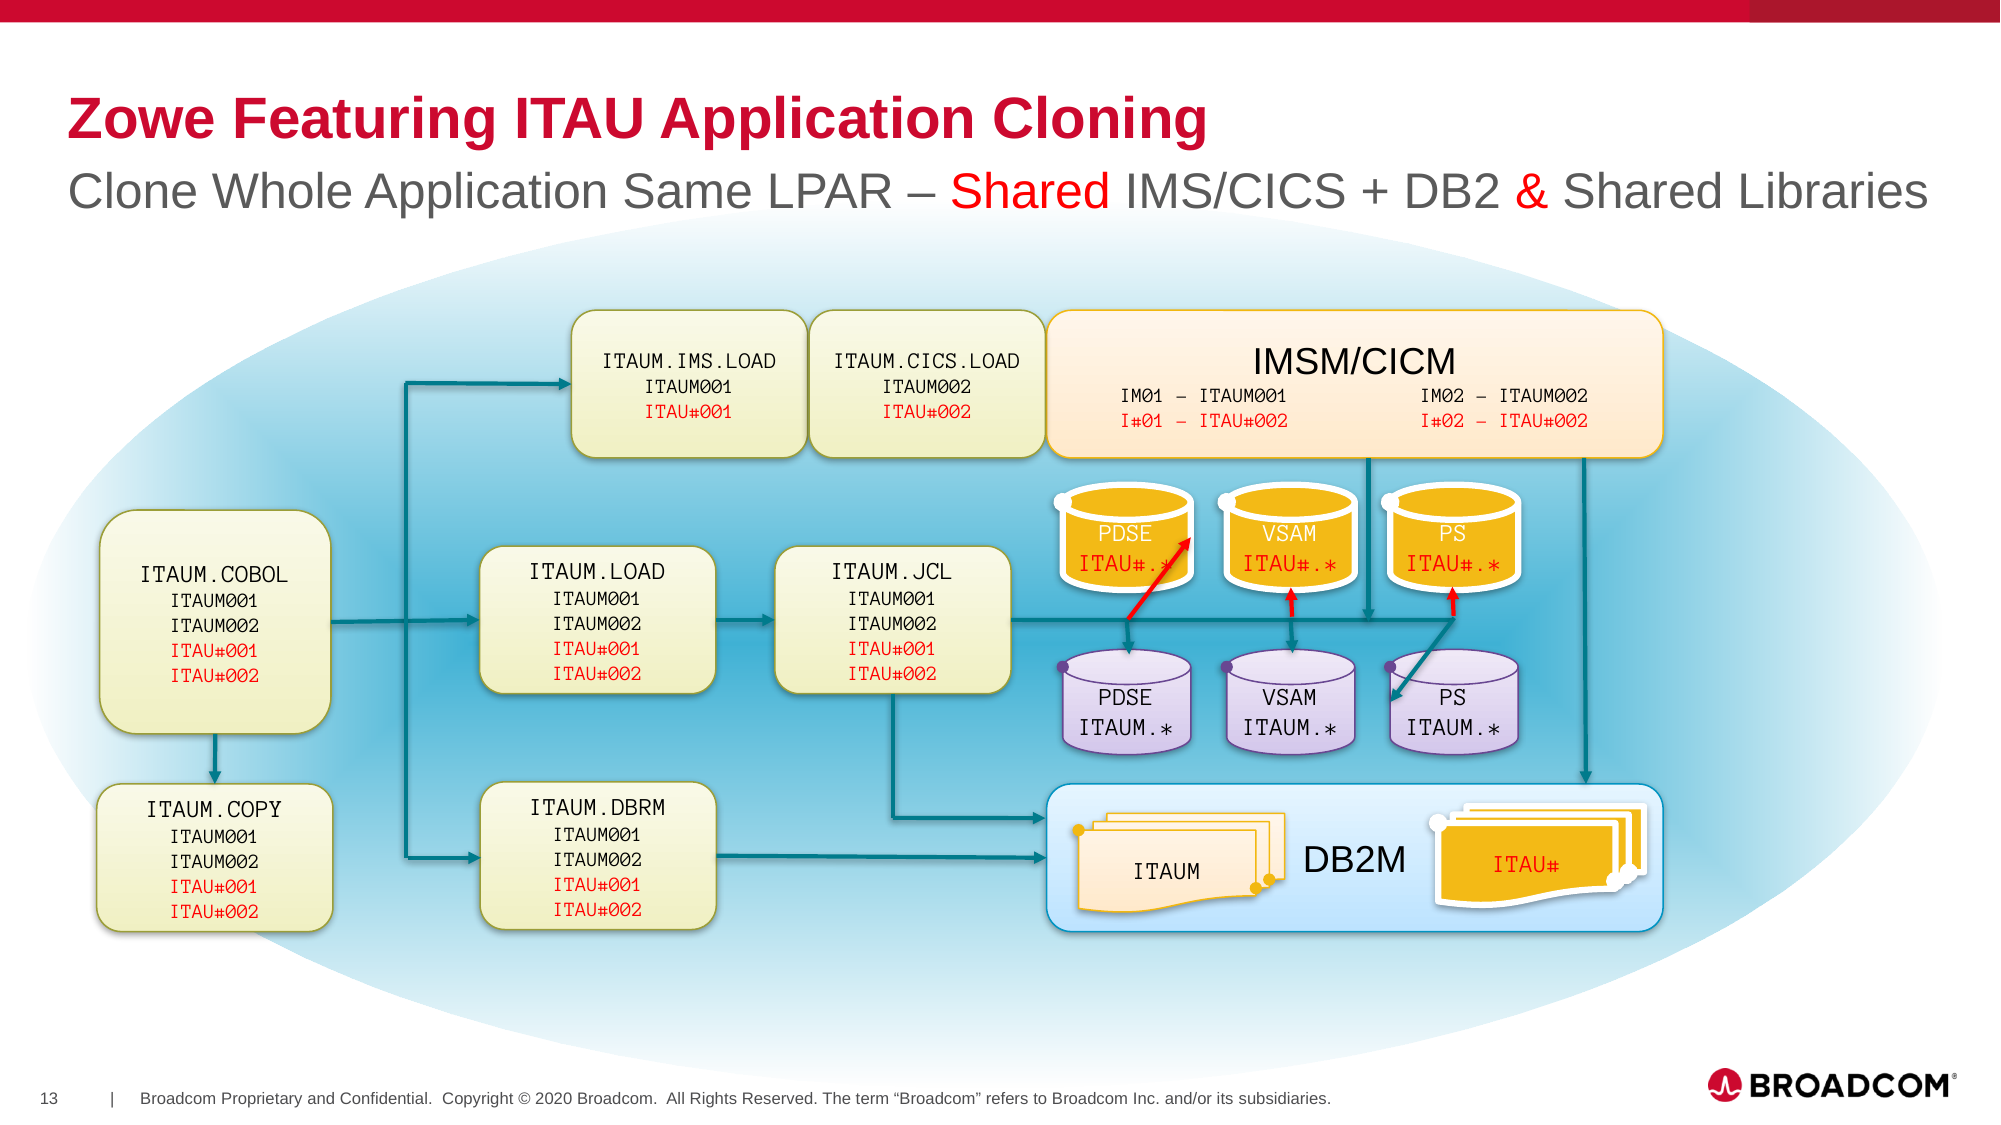

# Zowe Featuring ITAU Application Cloning
Clone Whole Application Same LPAR – Shared IMS/CICS + DB2 & Shared Libraries

ITAUM.IMS.LOAD
ITAUM001
ITAU#001
ITAUM.CICS.LOAD
ITAUM002
ITAU#002
IMSM/CICM
IM01 – ITAUM001	IM02 – ITAUM002
I#01 – ITAU#002	I#02 – ITAU#002
PDSE
ITAU#.*
VSAM
ITAU#.*
PS
ITAU#.*
ITAUM.COBOL
ITAUM001
ITAUM002
ITAU#001
ITAU#002
ITAUM.LOAD
ITAUM001
ITAUM002
ITAU#001
ITAU#002
ITAUM.JCL
ITAUM001
ITAUM002
ITAU#001
ITAU#002
PDSE
ITAUM.*
VSAM
ITAUM.*
PS
ITAUM.*
ITAUM.COPY
ITAUM001
ITAUM002
ITAU#001
ITAU#002
ITAUM.DBRM
ITAUM001
ITAUM002
ITAU#001
ITAU#002
DB2M
ITAU#
ITAUM